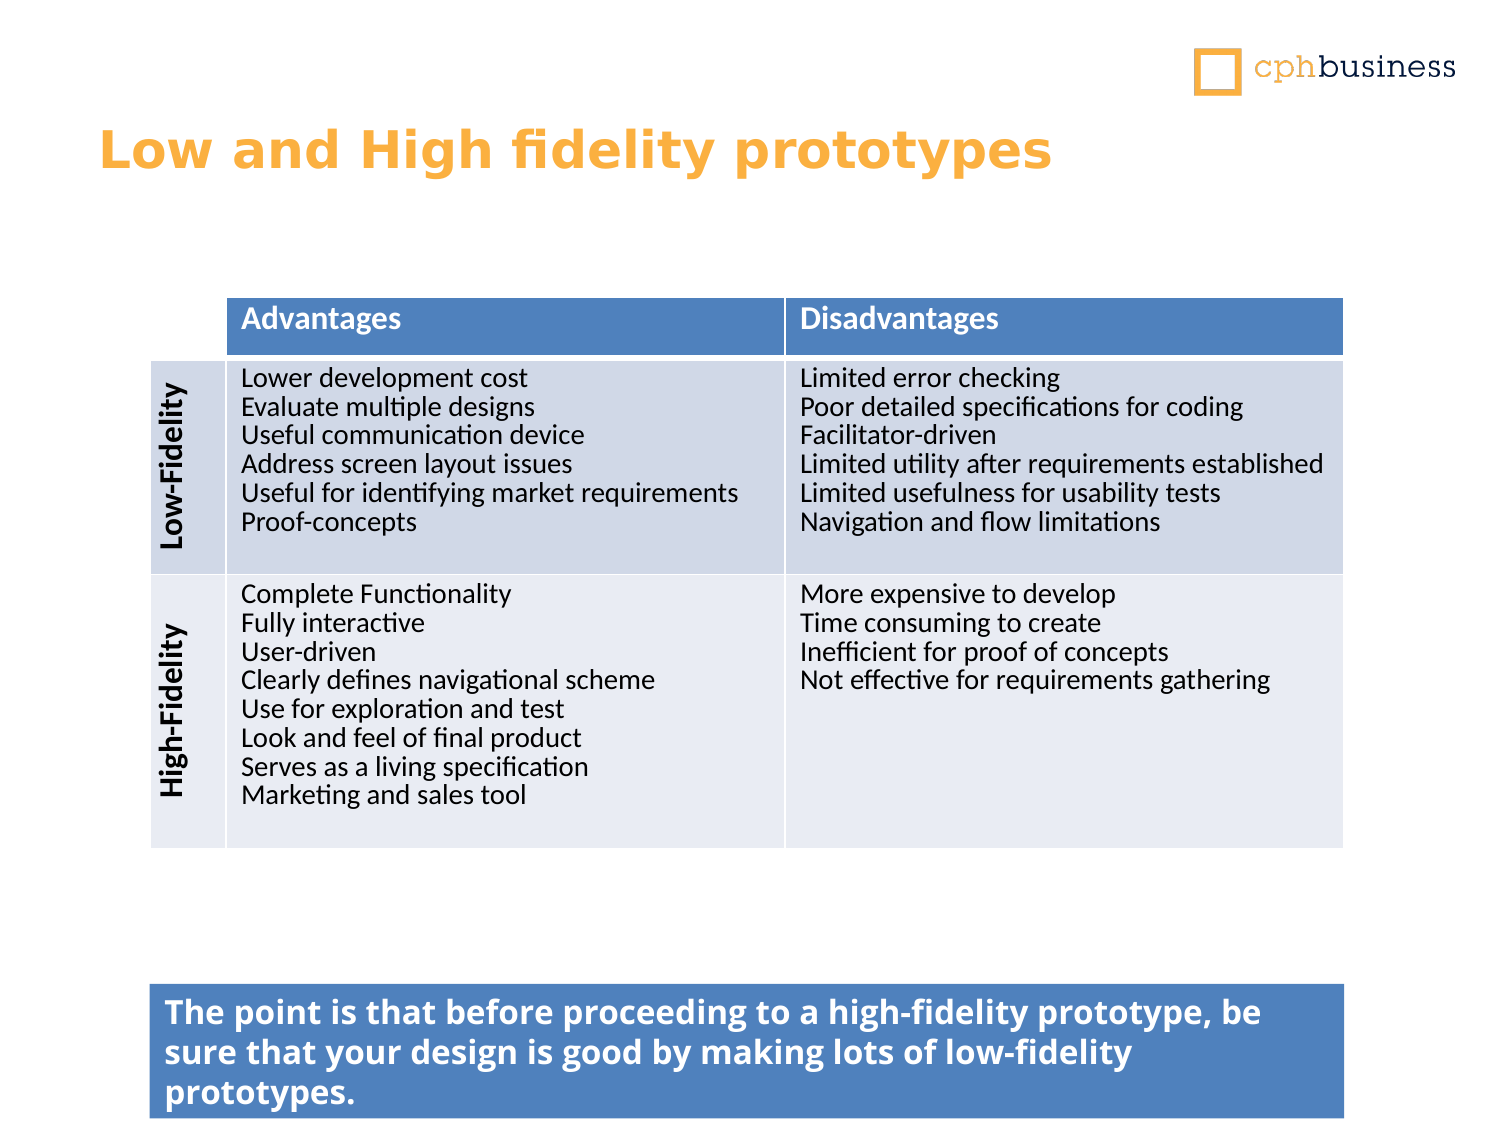

Low and High fidelity prototypes
|  | Advantages | Disadvantages |
| --- | --- | --- |
| Low-Fidelity | Lower development cost Evaluate multiple designs Useful communication device Address screen layout issues Useful for identifying market requirements Proof-concepts | Limited error checking Poor detailed specifications for coding Facilitator-driven Limited utility after requirements established Limited usefulness for usability tests Navigation and flow limitations |
| High-Fidelity | Complete Functionality Fully interactive User-driven Clearly defines navigational scheme Use for exploration and test Look and feel of final product Serves as a living specification Marketing and sales tool | More expensive to develop Time consuming to create Inefficient for proof of concepts Not effective for requirements gathering |
The point is that before proceeding to a high-fidelity prototype, be sure that your design is good by making lots of low-fidelity prototypes.